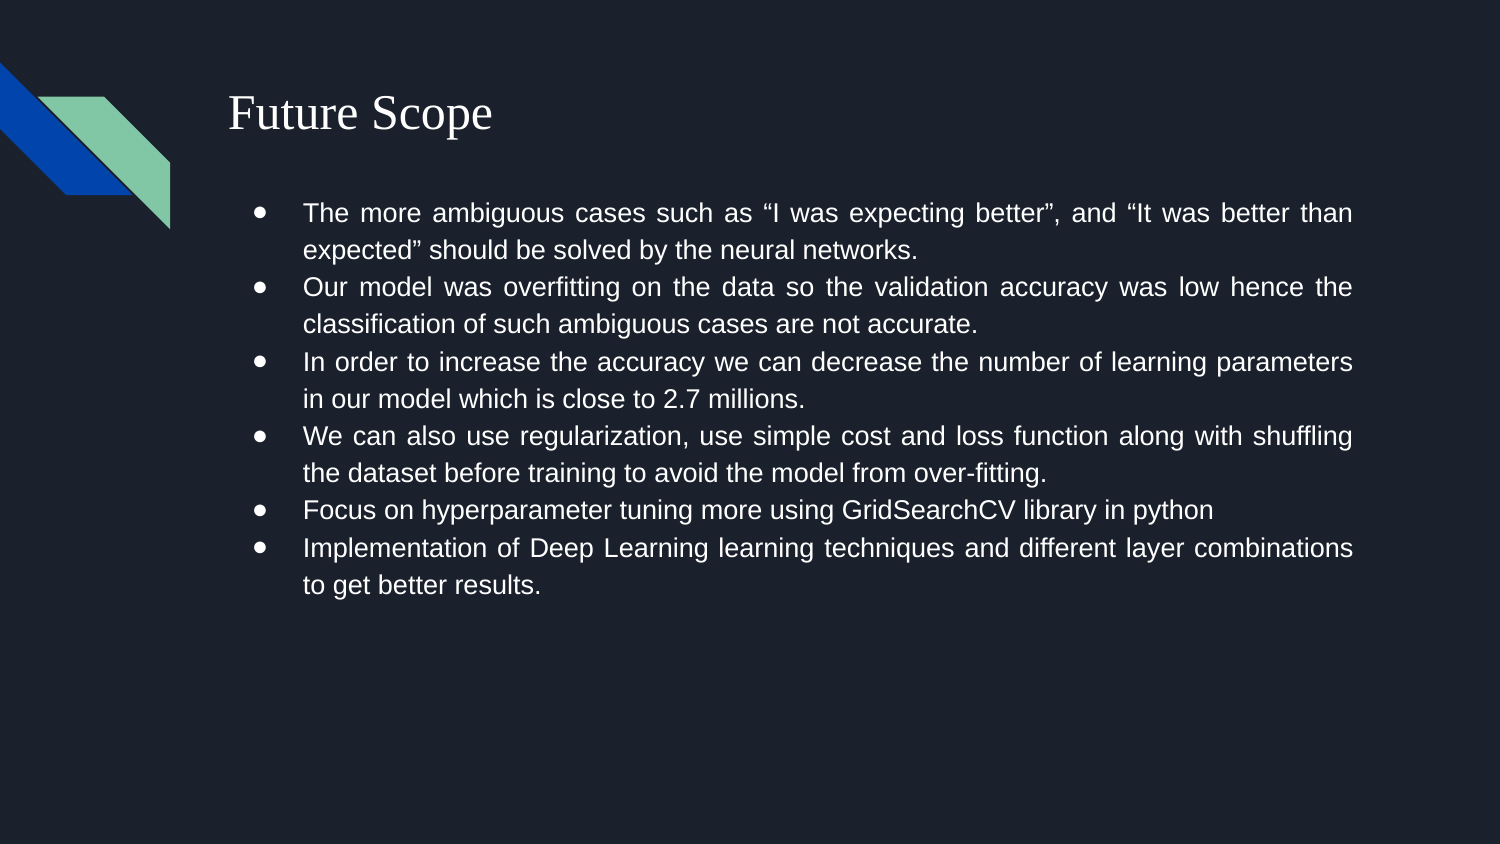

# Future Scope
The more ambiguous cases such as “I was expecting better”, and “It was better than expected” should be solved by the neural networks.
Our model was overfitting on the data so the validation accuracy was low hence the classification of such ambiguous cases are not accurate.
In order to increase the accuracy we can decrease the number of learning parameters in our model which is close to 2.7 millions.
We can also use regularization, use simple cost and loss function along with shuffling the dataset before training to avoid the model from over-fitting.
Focus on hyperparameter tuning more using GridSearchCV library in python
Implementation of Deep Learning learning techniques and different layer combinations to get better results.